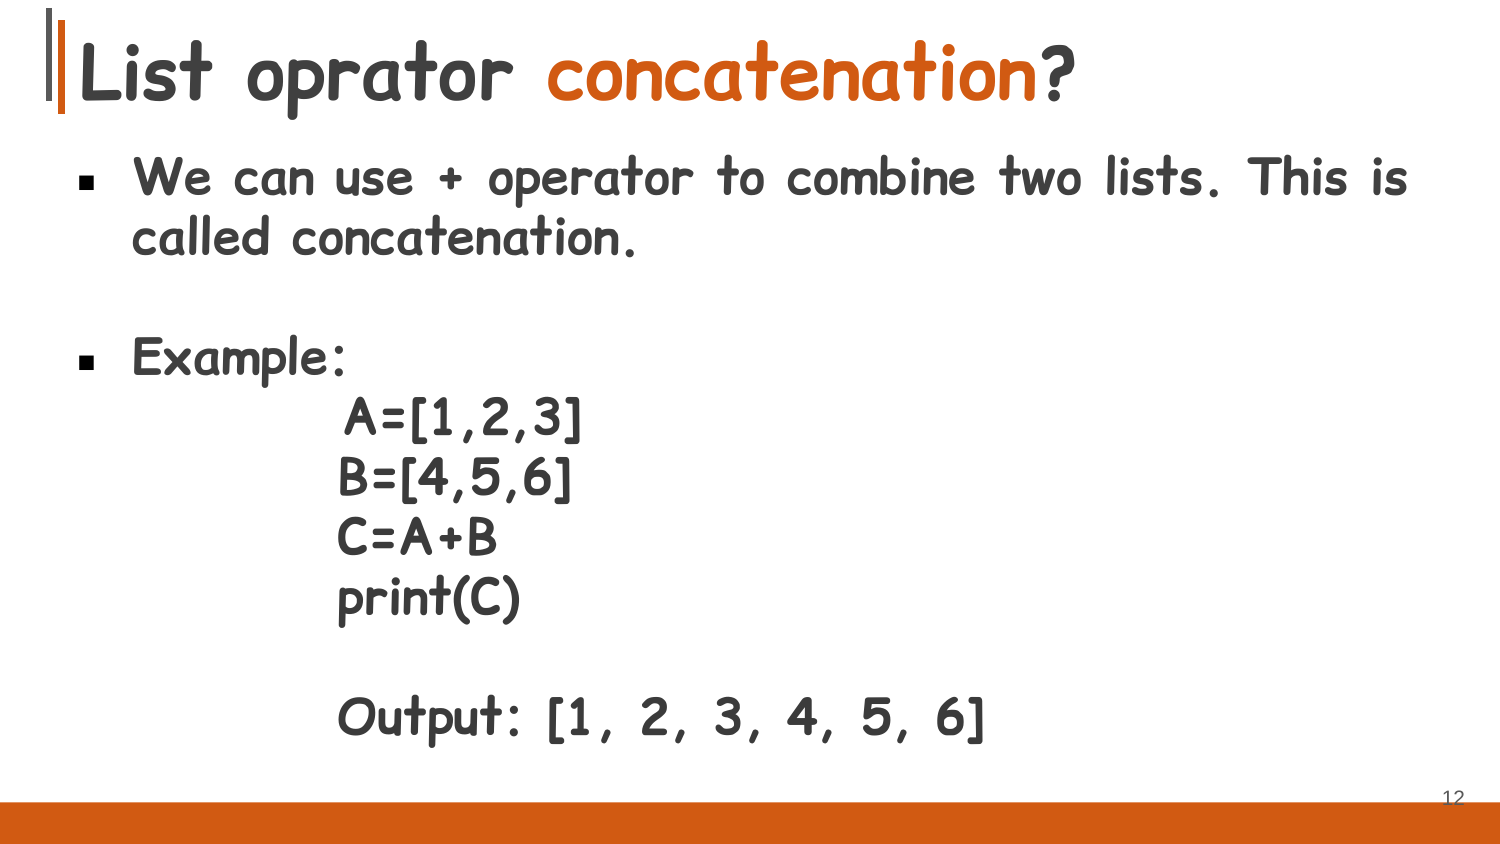

# List oprator concatenation?
We can use + operator to combine two lists. This is called concatenation.

Example:
                   A=[1,2,3]
            B=[4,5,6]
            C=A+B
            print(C)

            Output: [1, 2, 3, 4, 5, 6]
12